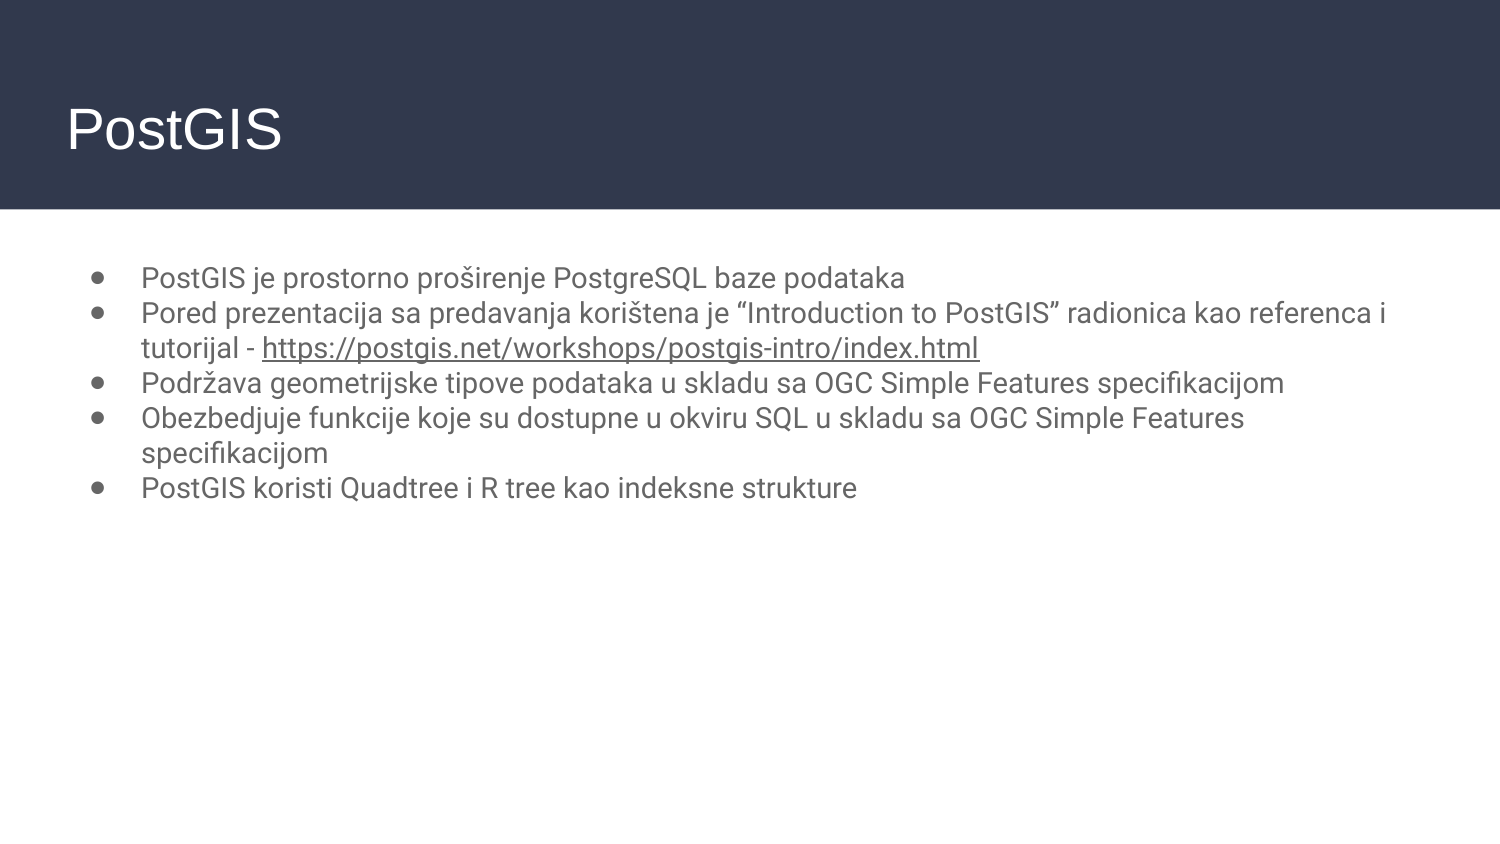

# PostGIS
PostGIS je prostorno proširenje PostgreSQL baze podataka
Pored prezentacija sa predavanja korištena je “Introduction to PostGIS” radionica kao referenca i tutorijal - https://postgis.net/workshops/postgis-intro/index.html
Podržava geometrijske tipove podataka u skladu sa OGC Simple Features specifikacijom
Obezbedjuje funkcije koje su dostupne u okviru SQL u skladu sa OGC Simple Features specifikacijom
PostGIS koristi Quadtree i R tree kao indeksne strukture